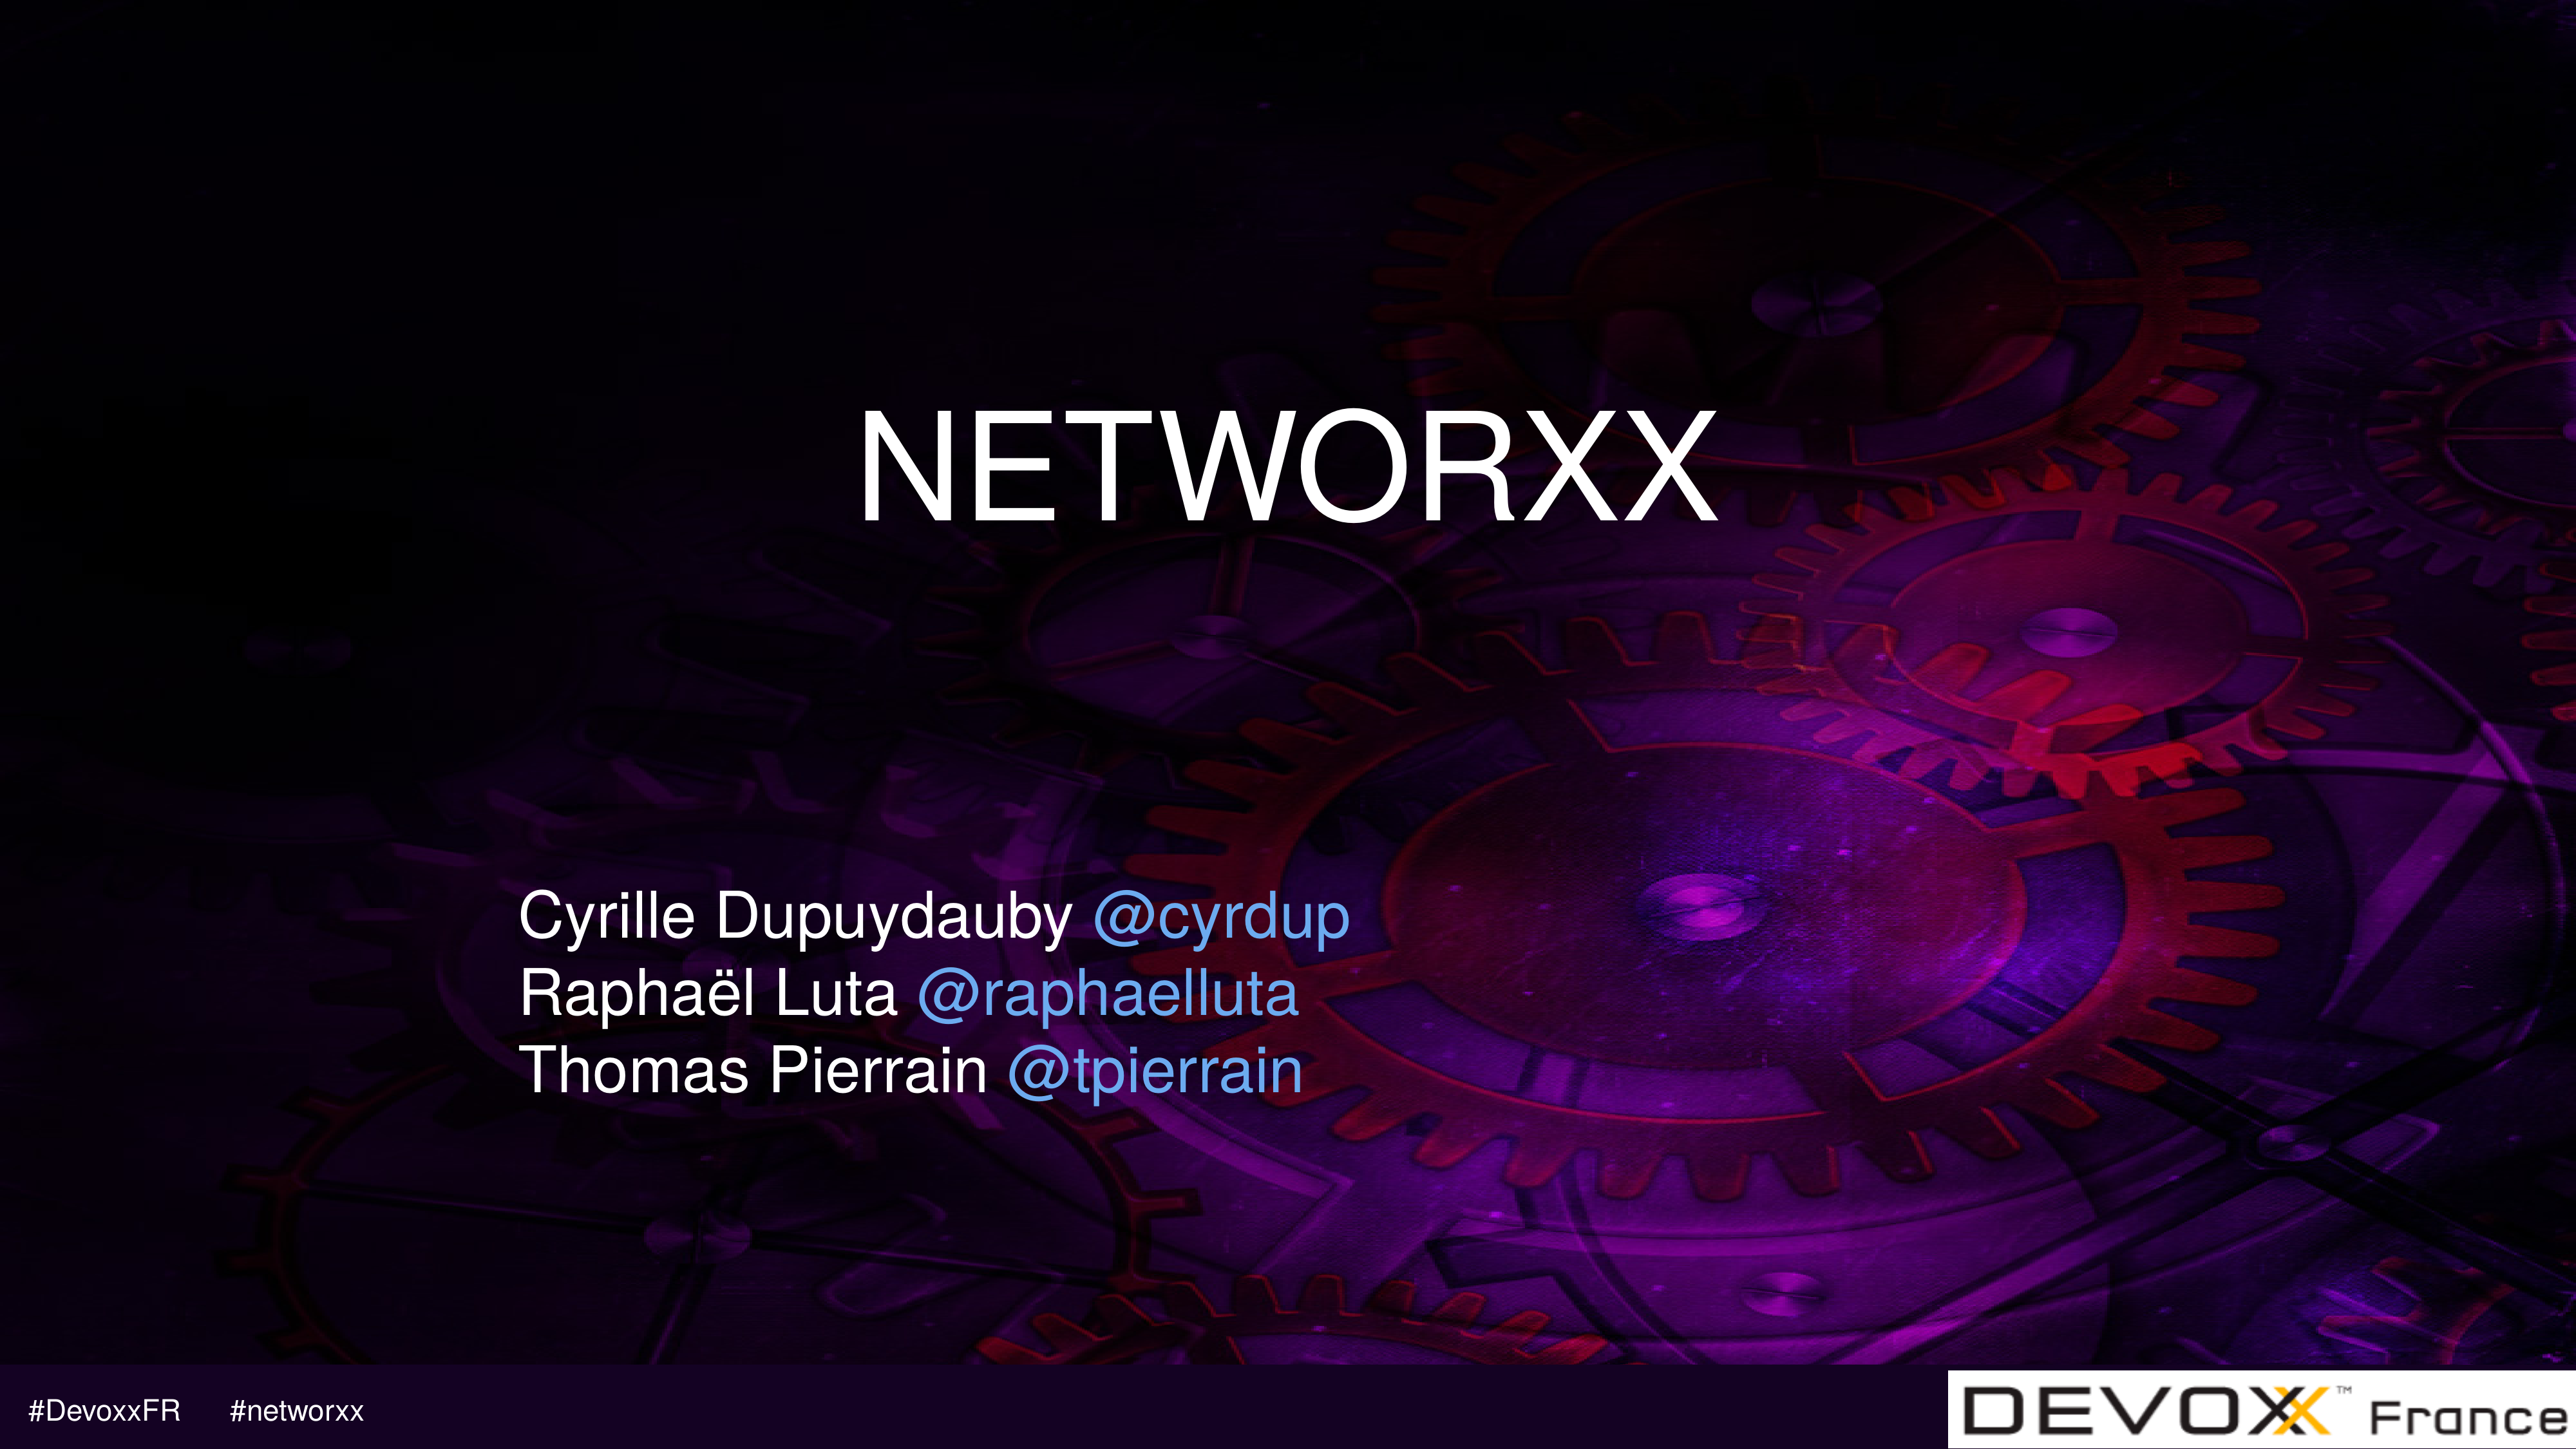

# NETWORXX
Cyrille Dupuydauby @cyrdup
Raphaël Luta @raphaelluta
Thomas Pierrain @tpierrain